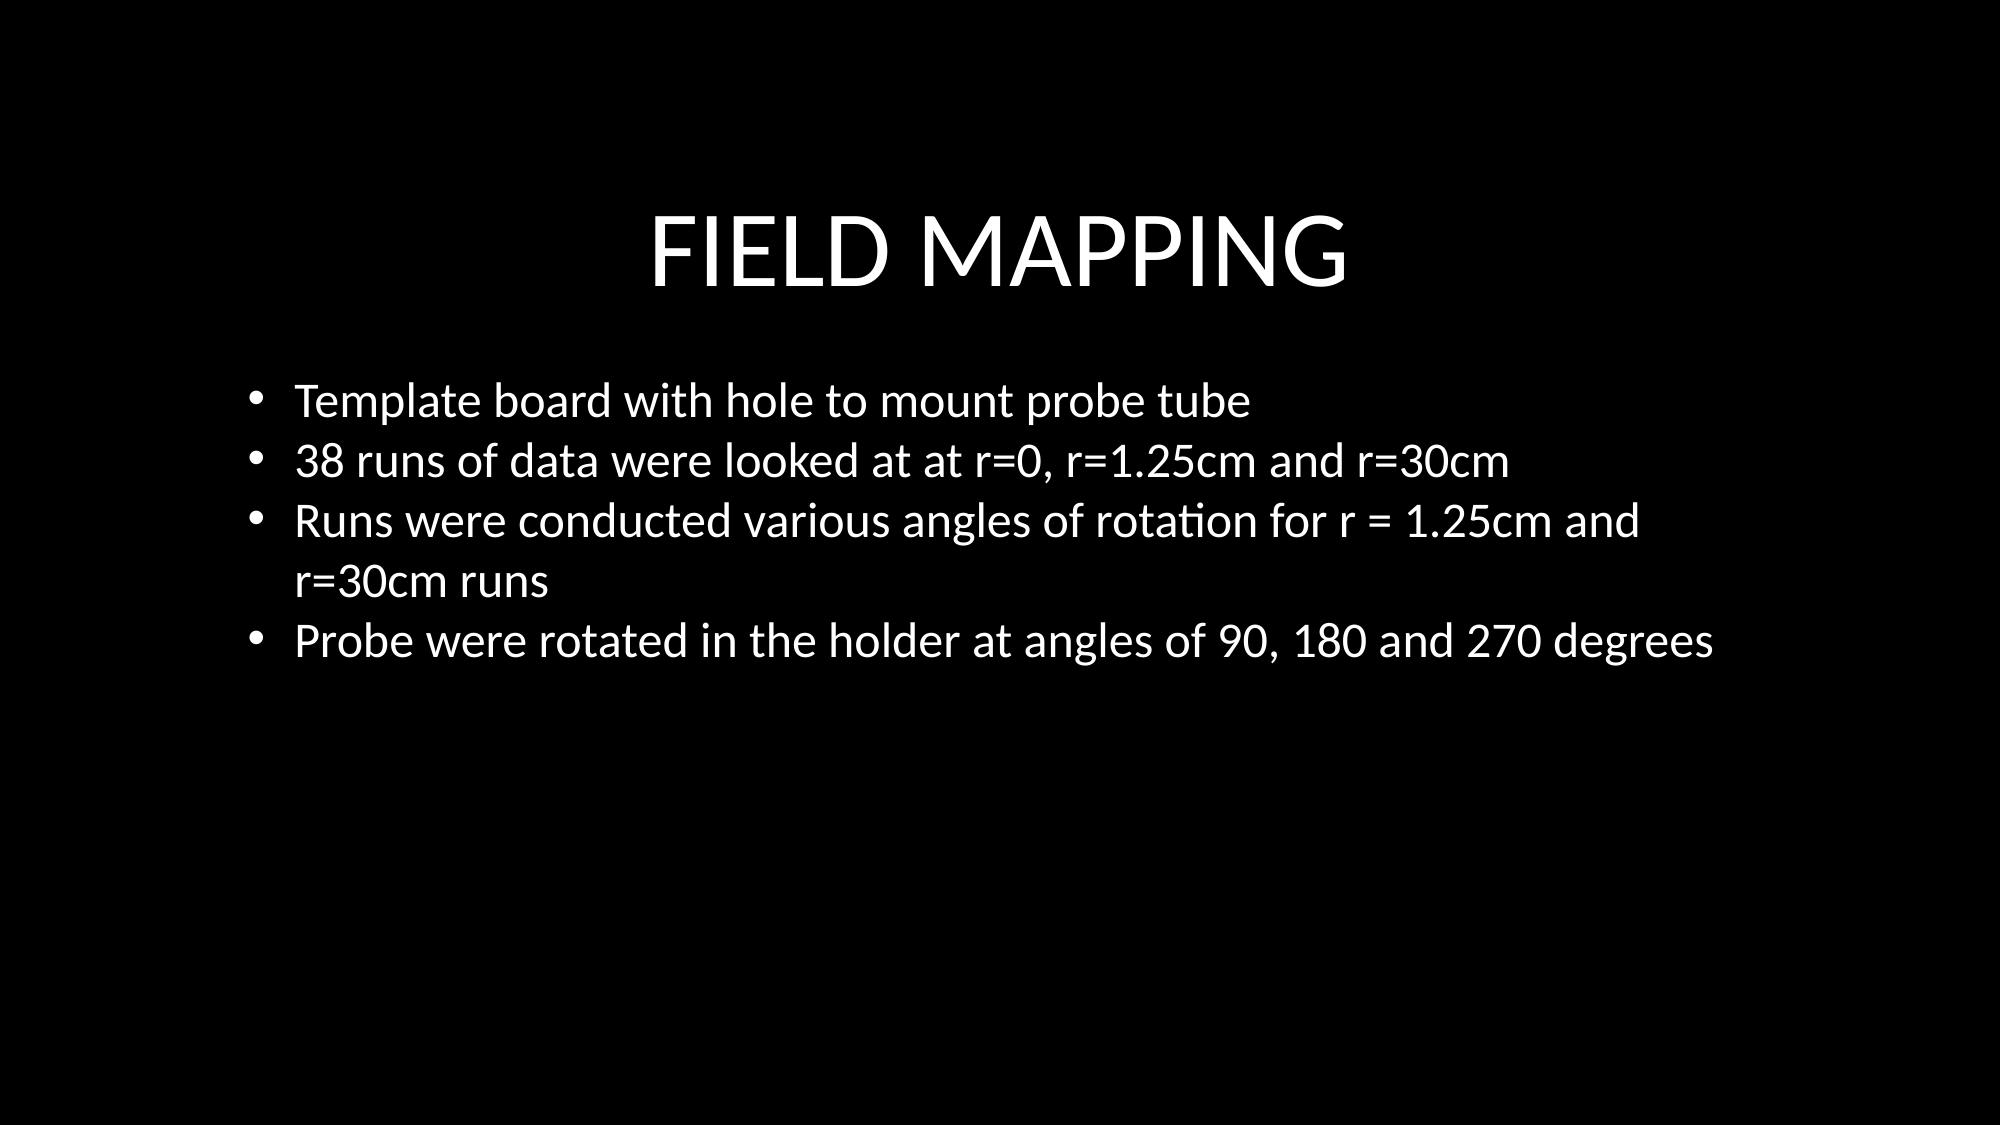

# FIELD MAPPING
Template board with hole to mount probe tube
38 runs of data were looked at at r=0, r=1.25cm and r=30cm
Runs were conducted various angles of rotation for r = 1.25cm and r=30cm runs
Probe were rotated in the holder at angles of 90, 180 and 270 degrees